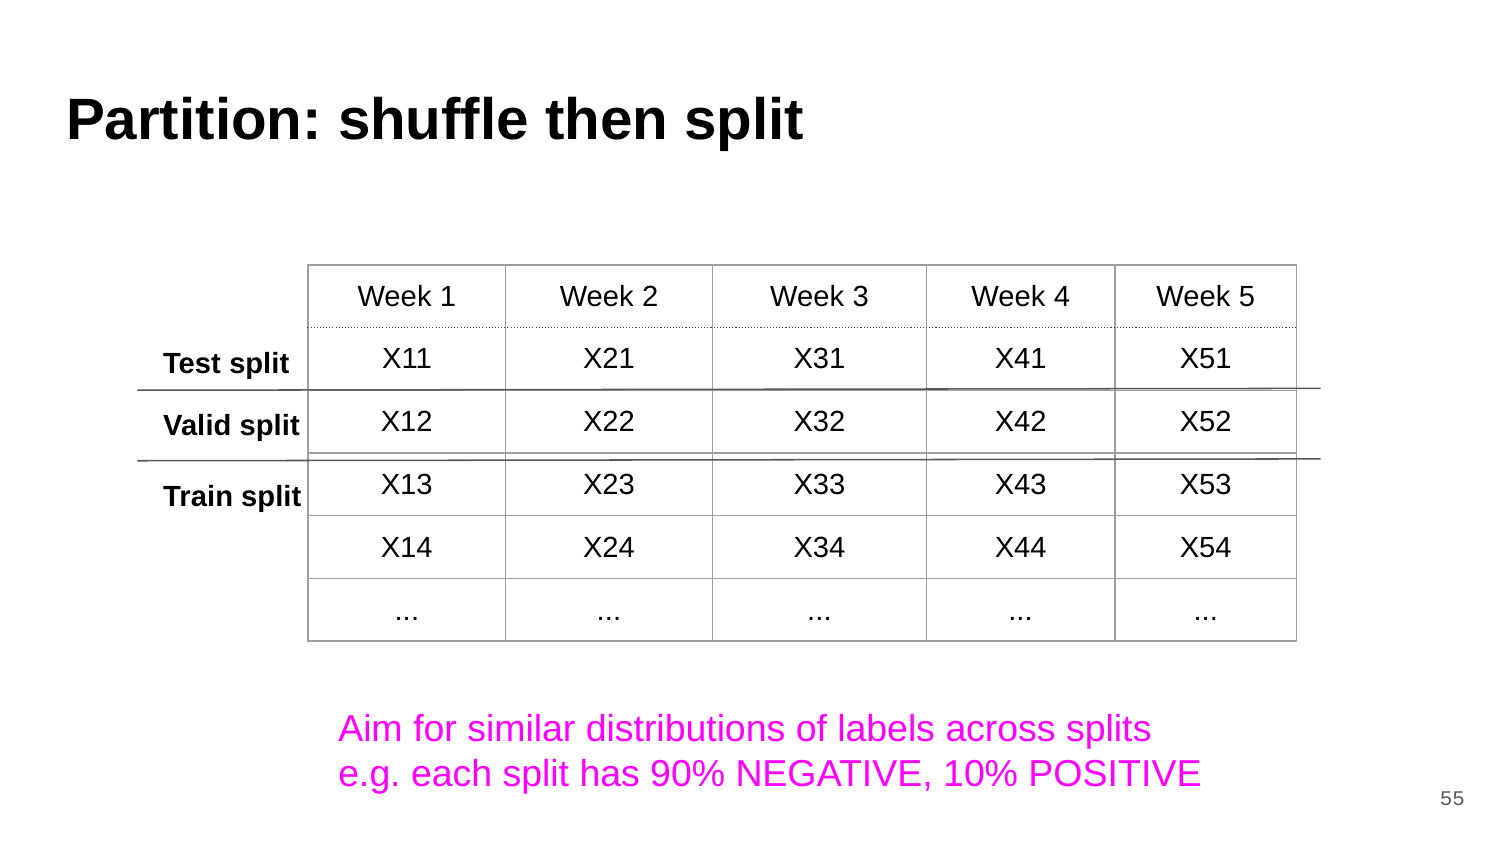

# Partition: shuffle then split
| Week 1 | Week 2 | Week 3 | Week 4 | Week 5 |
| --- | --- | --- | --- | --- |
| X11 | X21 | X31 | X41 | X51 |
| X12 | X22 | X32 | X42 | X52 |
| X13 | X23 | X33 | X43 | X53 |
| X14 | X24 | X34 | X44 | X54 |
| ... | ... | ... | ... | ... |
Test split
Valid split
Train split
Aim for similar distributions of labels across splits
e.g. each split has 90% NEGATIVE, 10% POSITIVE
55